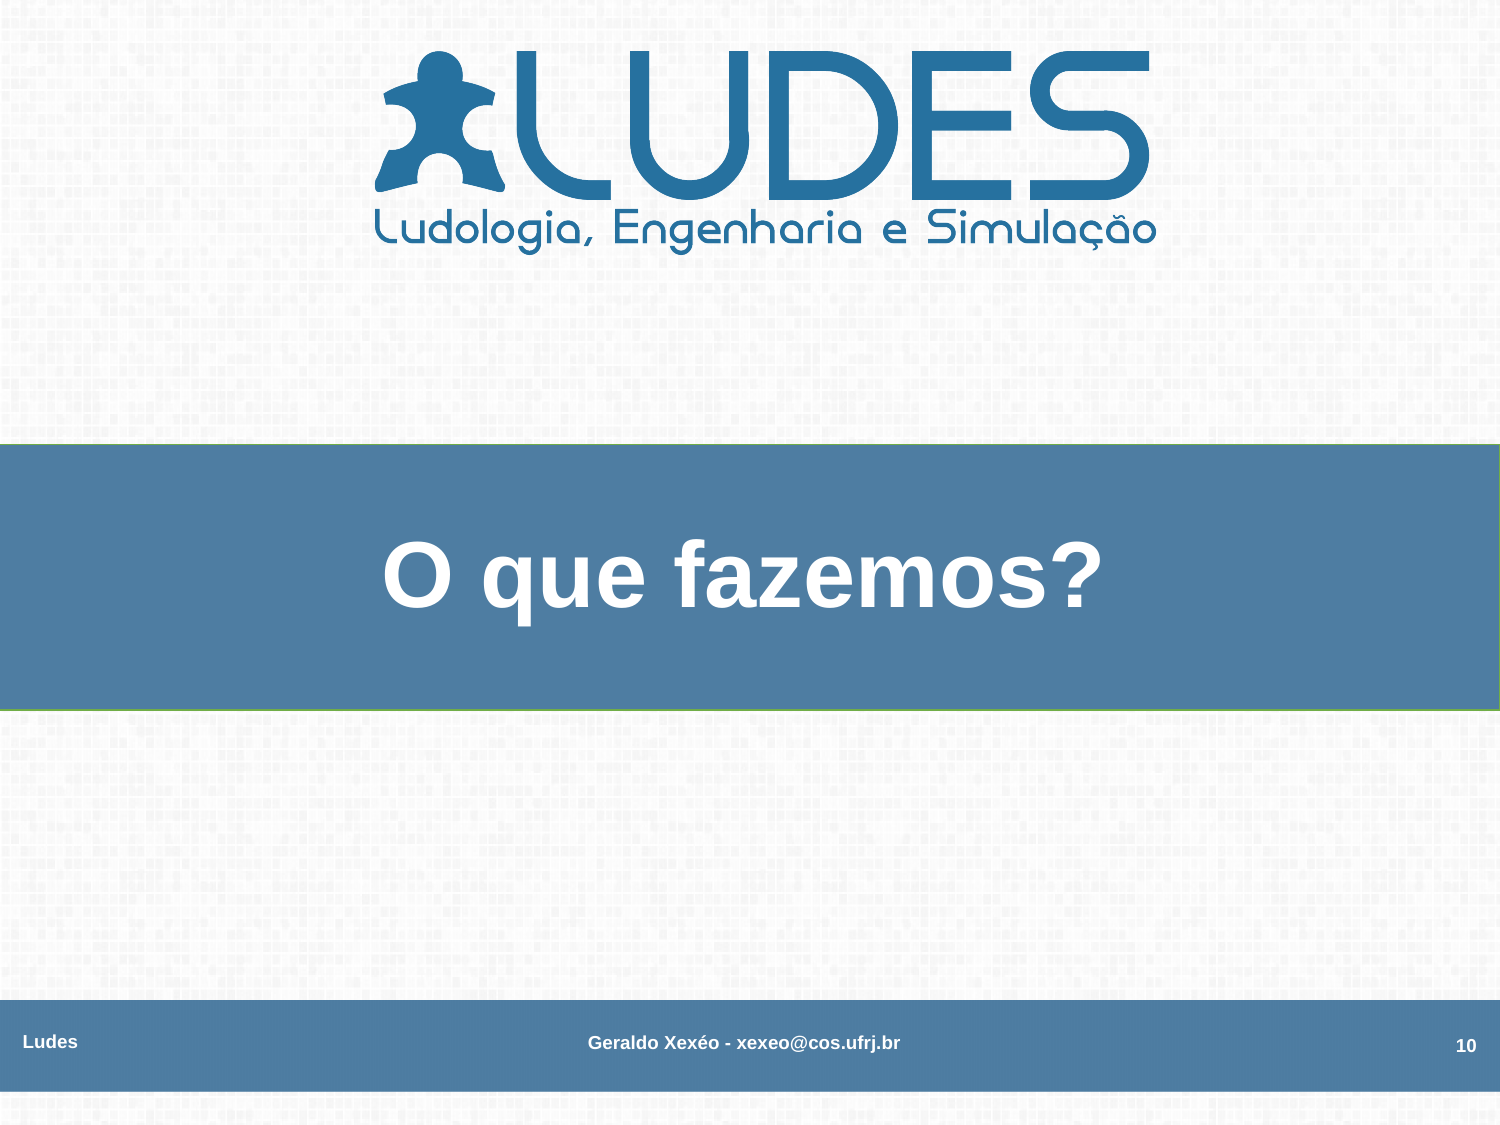

# O que fazemos?

Ludes
Geraldo Xexéo - xexeo@cos.ufrj.br
10